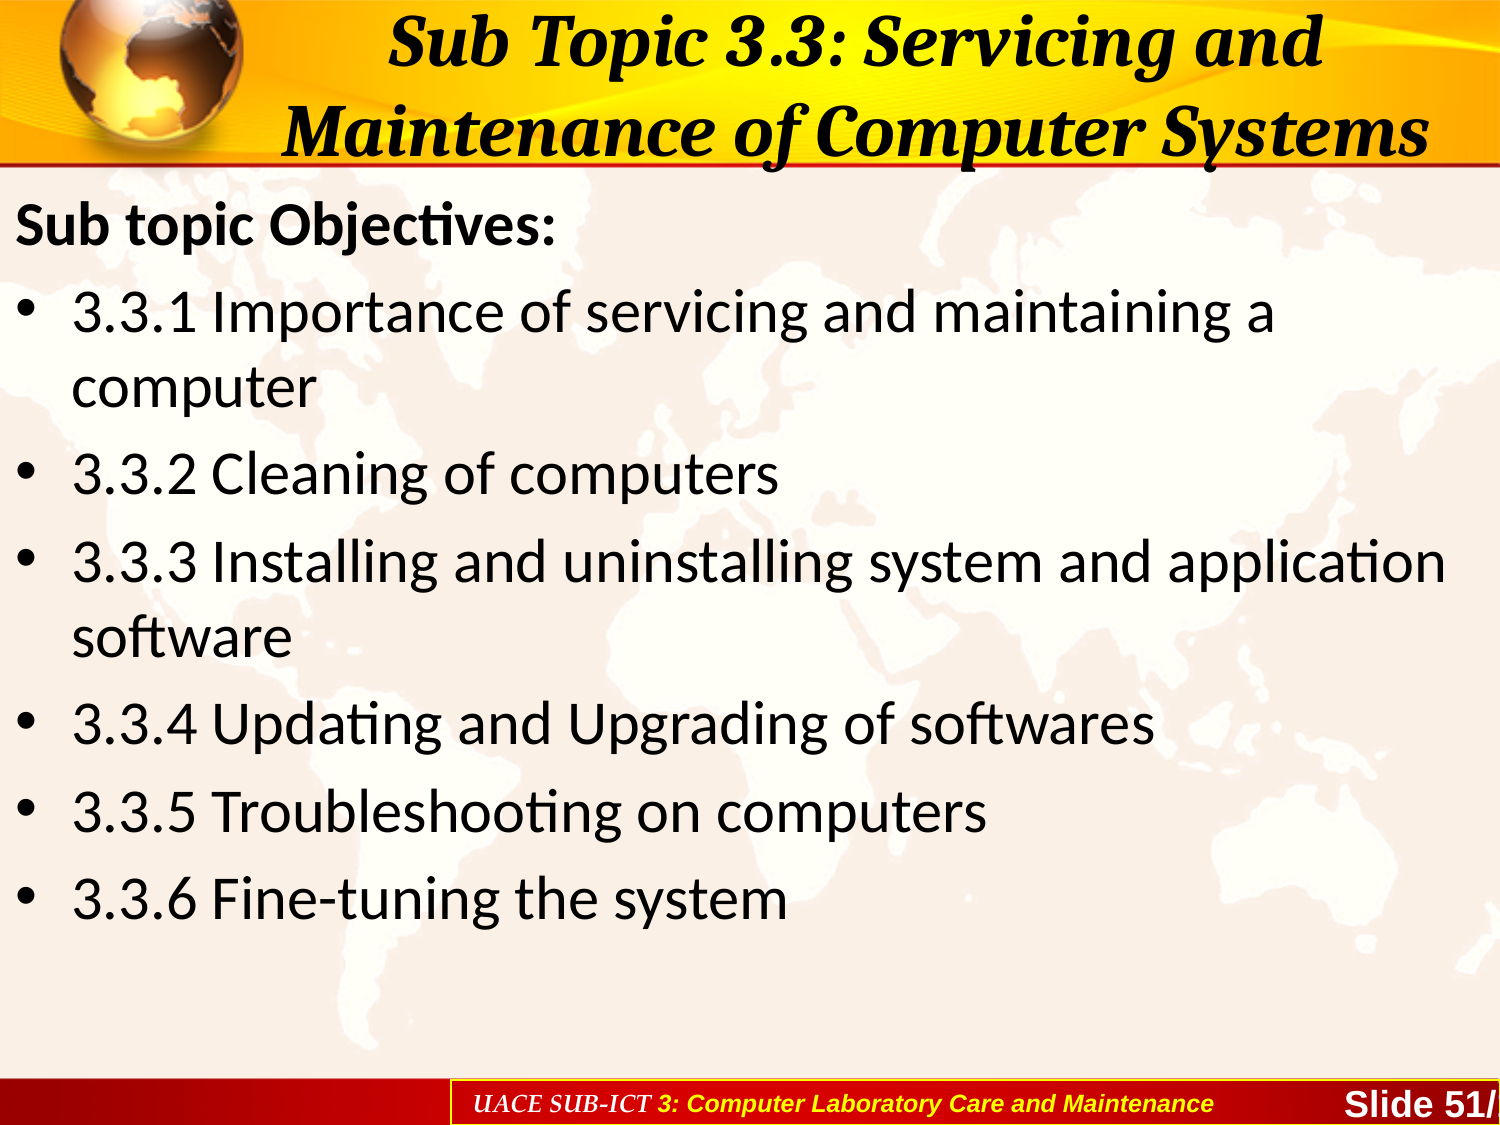

# Sub Topic 3.3: Servicing and Maintenance of Computer Systems
Sub topic Objectives:
3.3.1 Importance of servicing and maintaining a computer
3.3.2 Cleaning of computers
3.3.3 Installing and uninstalling system and application software
3.3.4 Updating and Upgrading of softwares
3.3.5 Troubleshooting on computers
3.3.6 Fine-tuning the system